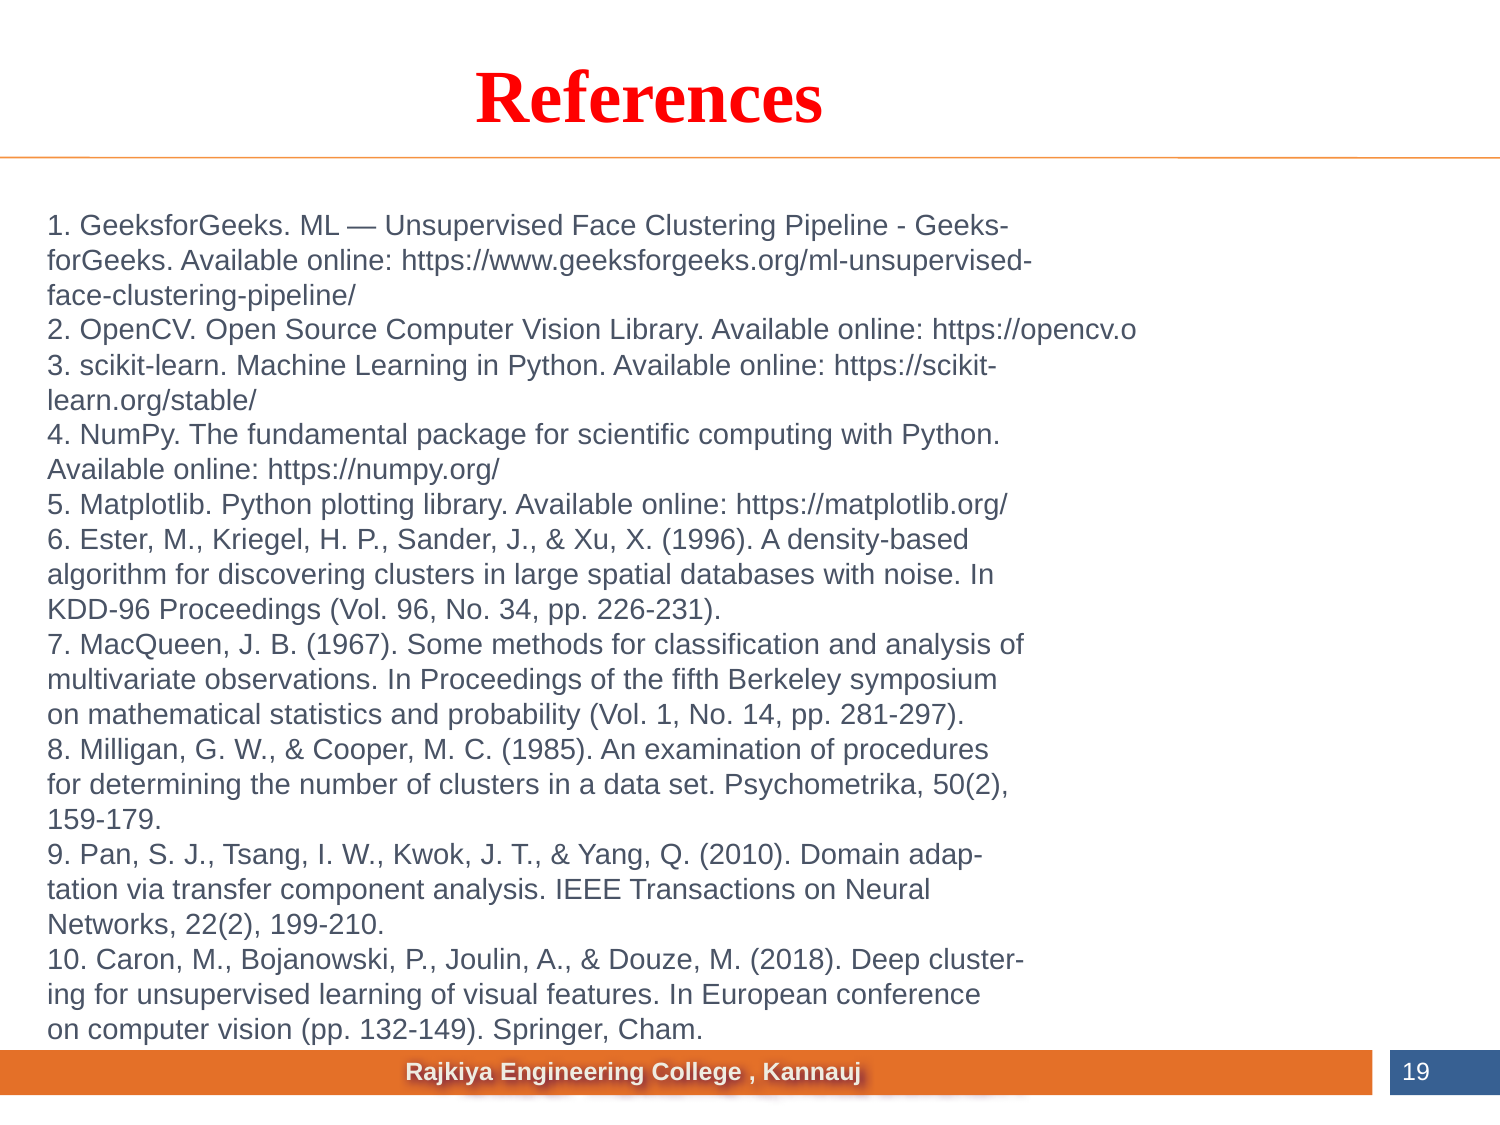

References
1. GeeksforGeeks. ML — Unsupervised Face Clustering Pipeline - Geeks-
forGeeks. Available online: https://www.geeksforgeeks.org/ml-unsupervised-
face-clustering-pipeline/
2. OpenCV. Open Source Computer Vision Library. Available online: https://opencv.o
3. scikit-learn. Machine Learning in Python. Available online: https://scikit-
learn.org/stable/
4. NumPy. The fundamental package for scientific computing with Python.
Available online: https://numpy.org/
5. Matplotlib. Python plotting library. Available online: https://matplotlib.org/
6. Ester, M., Kriegel, H. P., Sander, J., & Xu, X. (1996). A density-based
algorithm for discovering clusters in large spatial databases with noise. In
KDD-96 Proceedings (Vol. 96, No. 34, pp. 226-231).
7. MacQueen, J. B. (1967). Some methods for classification and analysis of
multivariate observations. In Proceedings of the fifth Berkeley symposium
on mathematical statistics and probability (Vol. 1, No. 14, pp. 281-297).
8. Milligan, G. W., & Cooper, M. C. (1985). An examination of procedures
for determining the number of clusters in a data set. Psychometrika, 50(2),
159-179.
9. Pan, S. J., Tsang, I. W., Kwok, J. T., & Yang, Q. (2010). Domain adap-
tation via transfer component analysis. IEEE Transactions on Neural
Networks, 22(2), 199-210.
10. Caron, M., Bojanowski, P., Joulin, A., & Douze, M. (2018). Deep cluster-
ing for unsupervised learning of visual features. In European conference
on computer vision (pp. 132-149). Springer, Cham.
19
 Rajkiya Engineering College , Kannauj

                               NAME OF THE INSTITUTE, PARUL UNIVERSITY